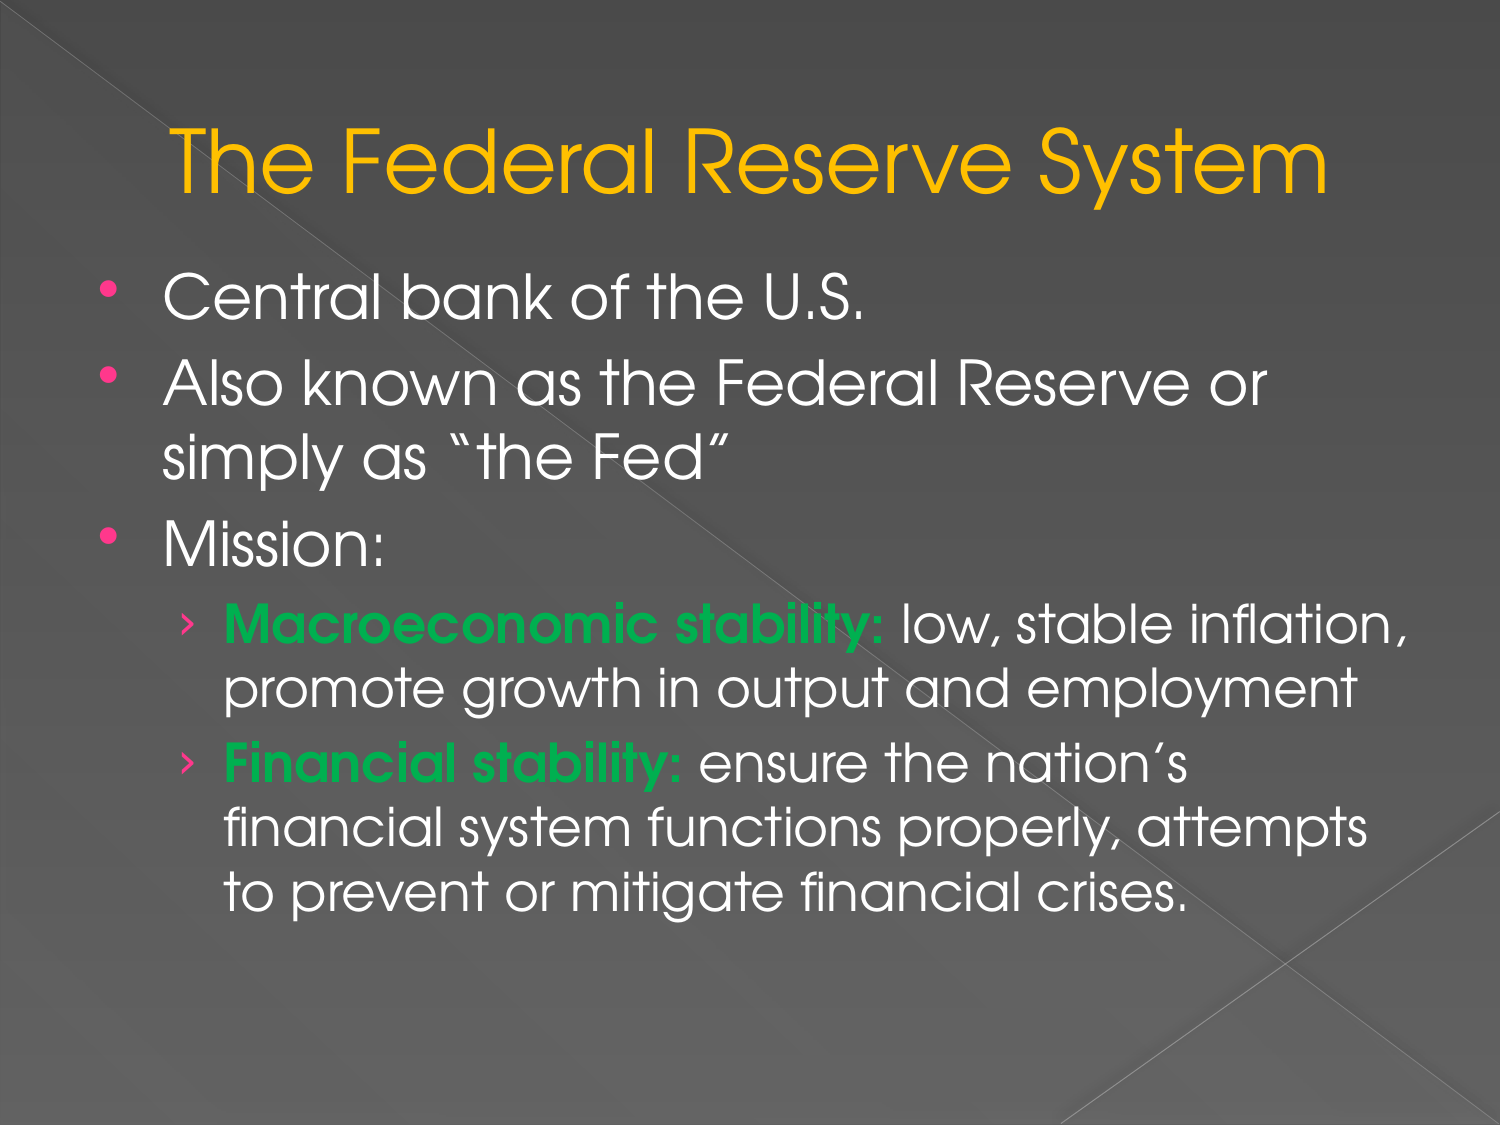

# The Federal Reserve System
Central bank of the U.S.
Also known as the Federal Reserve or simply as “the Fed”
Mission:
Macroeconomic stability: low, stable inflation, promote growth in output and employment
Financial stability: ensure the nation’s financial system functions properly, attempts to prevent or mitigate financial crises.